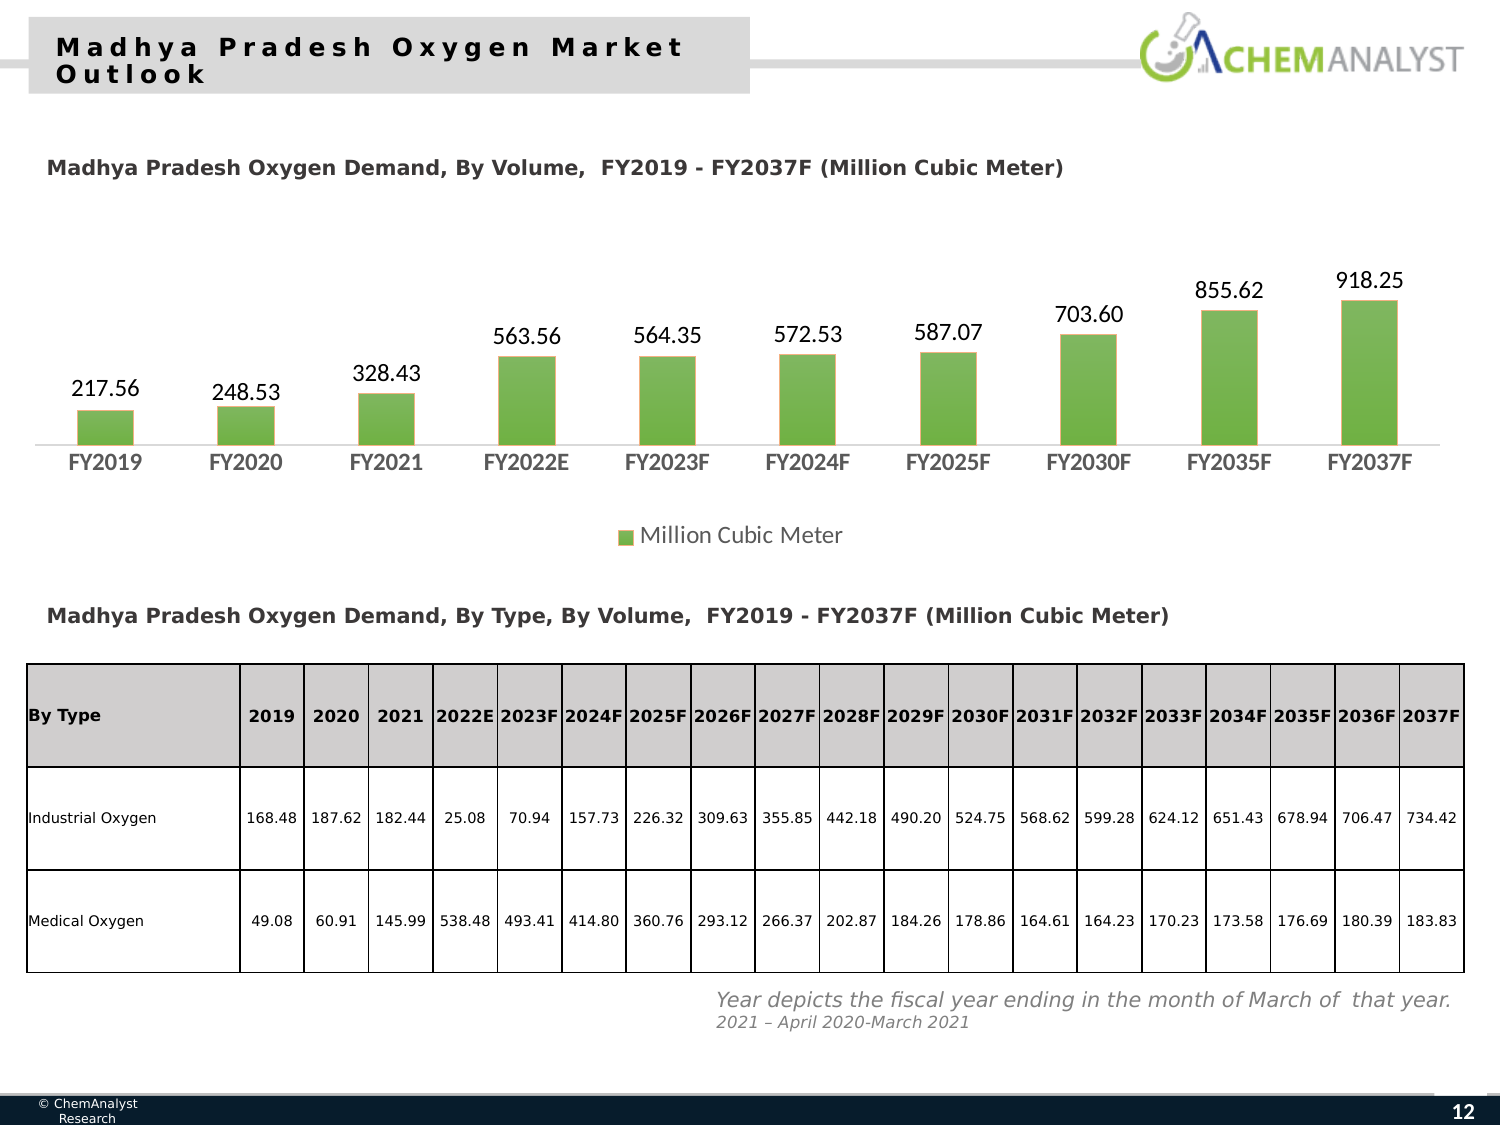

Madhya Pradesh Oxygen Market Outlook
Madhya Pradesh Oxygen Demand, By Volume,  FY2019 - FY2037F (Million Cubic Meter)

### Chart

| Category | Million Cubic Meter |
|---|---|
| FY2019 | 217.56 |
| FY2020 | 248.53 |
| FY2021 | 328.43 |
| FY2022E | 563.56 |
| FY2023F | 564.348984 |
| FY2024F | 572.5320442679999 |
| FY2025F | 587.0743581924071 |
| FY2030F | 703.6048960625391 |
| FY2035F | 855.624896972883 |
| FY2037F | 918.2498799946119 |
Madhya Pradesh Oxygen Demand, By Type, By Volume,  FY2019 - FY2037F (Million Cubic Meter)
| By Type | 2019 | 2020 | 2021 | 2022E | 2023F | 2024F | 2025F | 2026F | 2027F | 2028F | 2029F | 2030F | 2031F | 2032F | 2033F | 2034F | 2035F | 2036F | 2037F |
| --- | --- | --- | --- | --- | --- | --- | --- | --- | --- | --- | --- | --- | --- | --- | --- | --- | --- | --- | --- |
| Industrial Oxygen | 168.48 | 187.62 | 182.44 | 25.08 | 70.94 | 157.73 | 226.32 | 309.63 | 355.85 | 442.18 | 490.20 | 524.75 | 568.62 | 599.28 | 624.12 | 651.43 | 678.94 | 706.47 | 734.42 |
| Medical Oxygen | 49.08 | 60.91 | 145.99 | 538.48 | 493.41 | 414.80 | 360.76 | 293.12 | 266.37 | 202.87 | 184.26 | 178.86 | 164.61 | 164.23 | 170.23 | 173.58 | 176.69 | 180.39 | 183.83 |
Year depicts the fiscal year ending in the month of March of  that year.
2021 – April 2020-March 2021